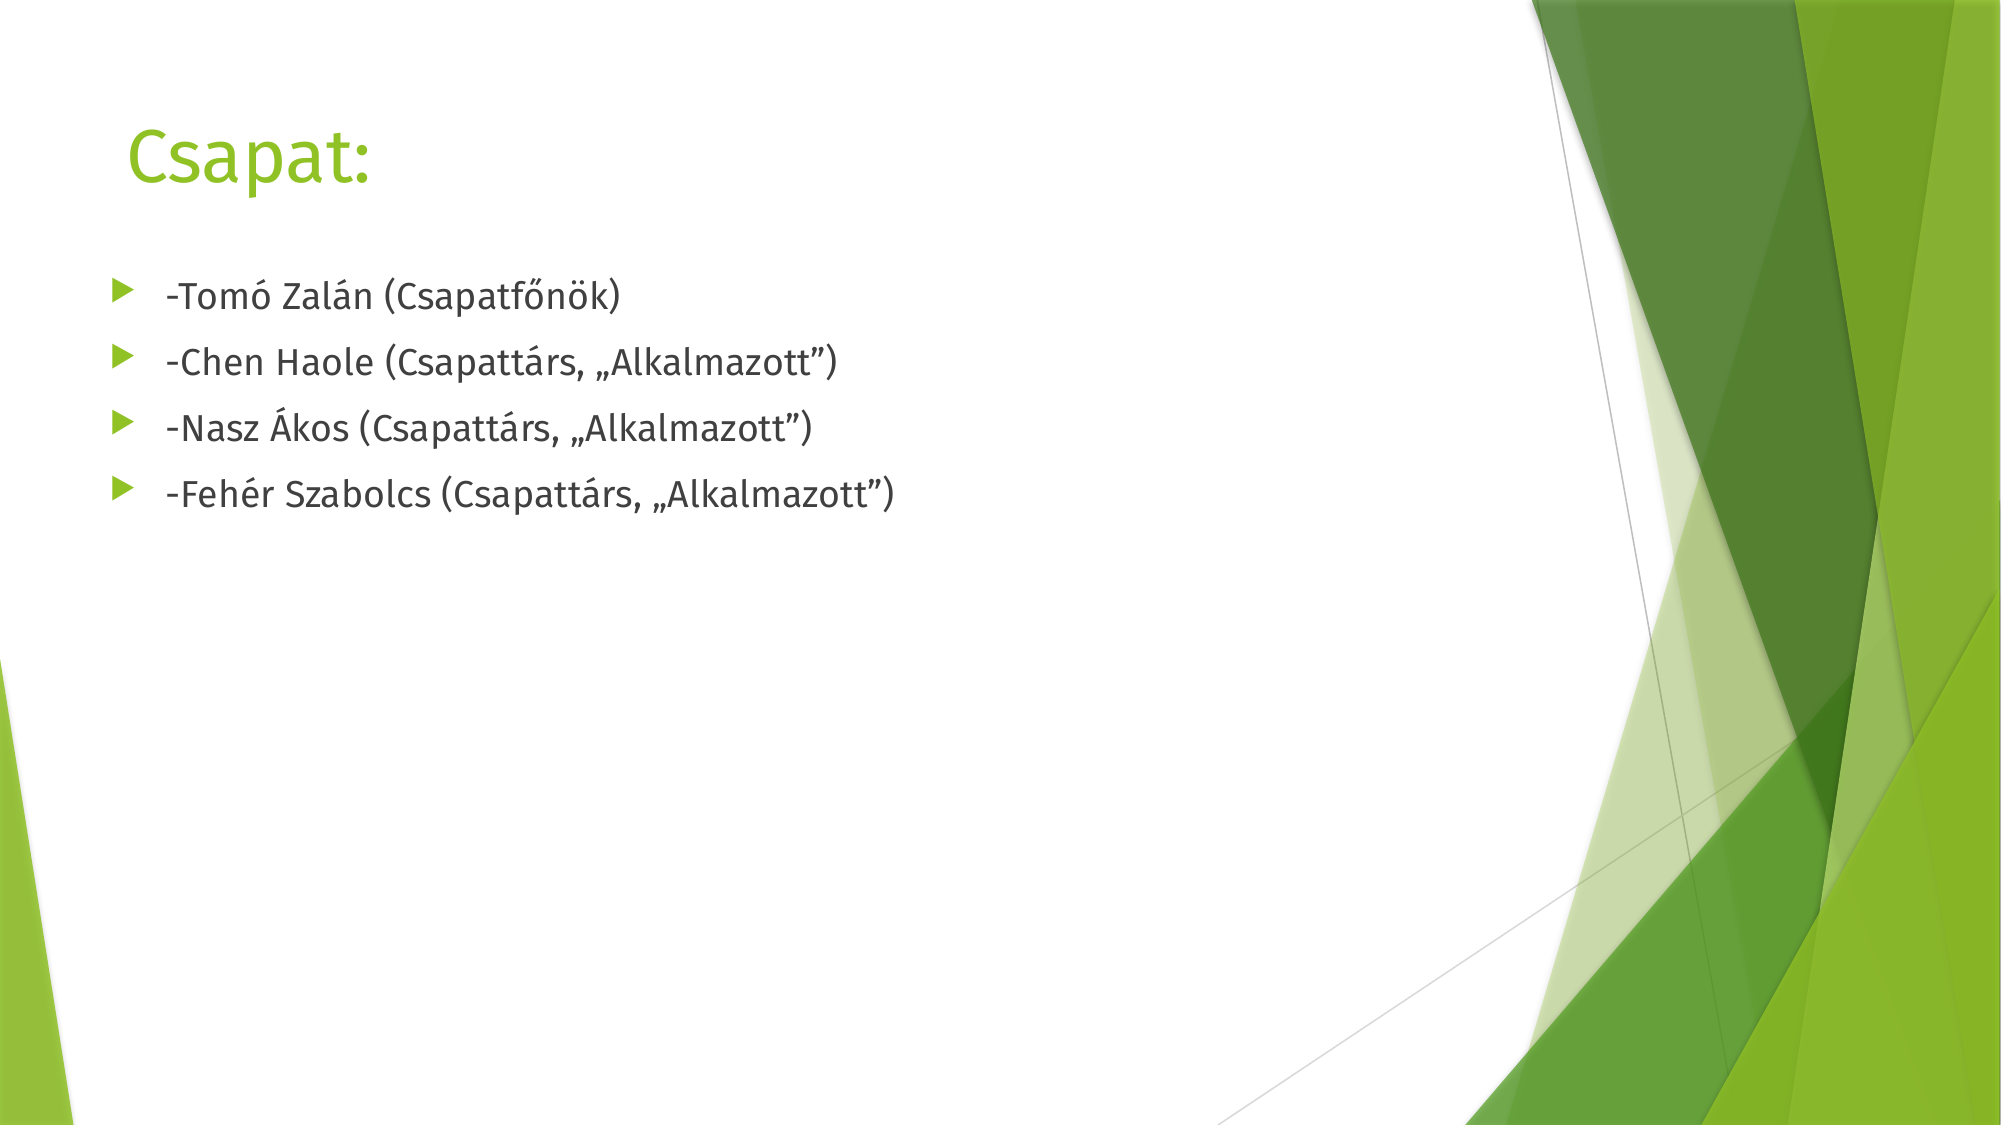

# Csapat:
-Tomó Zalán (Csapatfőnök)
-Chen Haole (Csapattárs, „Alkalmazott”)
-Nasz Ákos (Csapattárs, „Alkalmazott”)
-Fehér Szabolcs (Csapattárs, „Alkalmazott”)